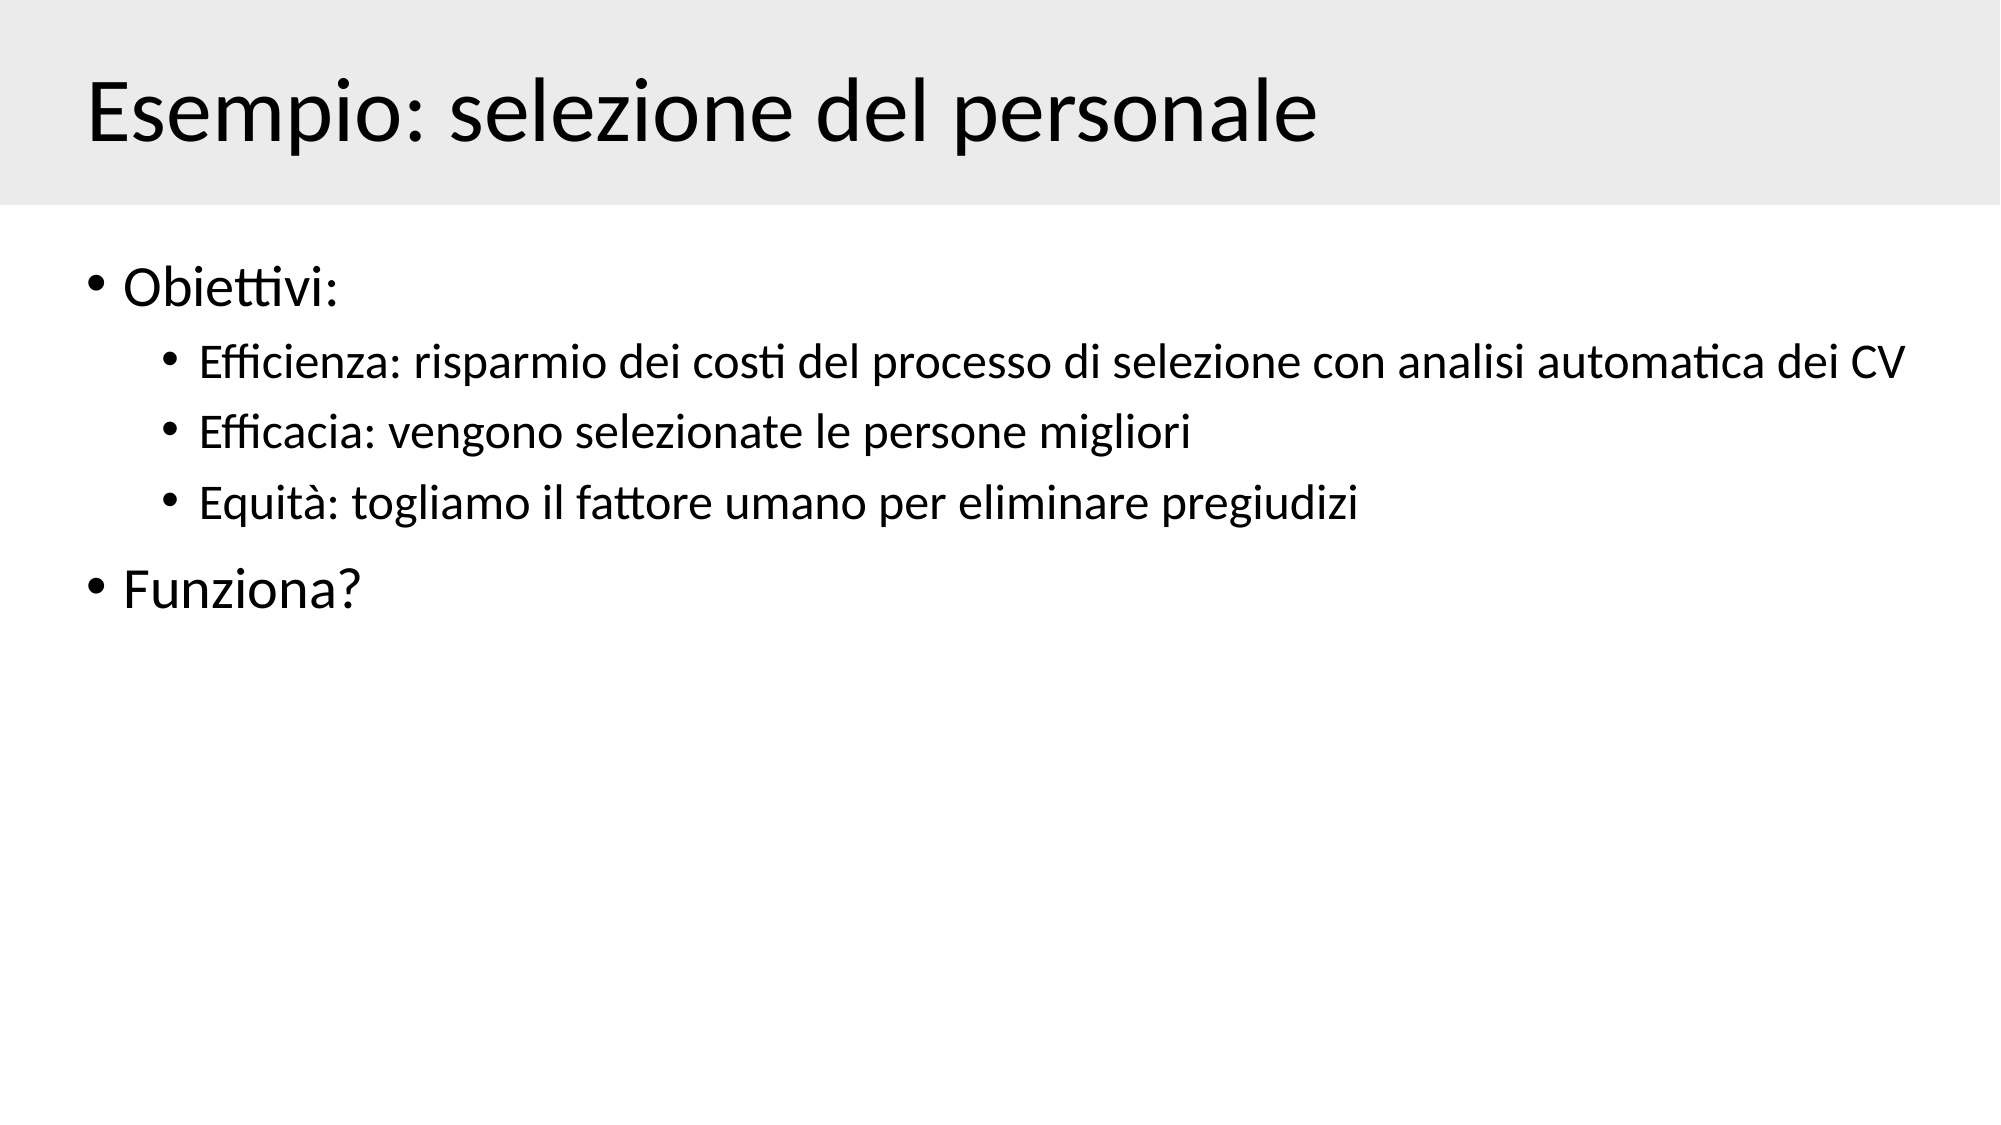

# Esempio: selezione del personale
Obiettivi:
Efficienza: risparmio dei costi del processo di selezione con analisi automatica dei CV
Efficacia: vengono selezionate le persone migliori
Equità: togliamo il fattore umano per eliminare pregiudizi
Funziona?